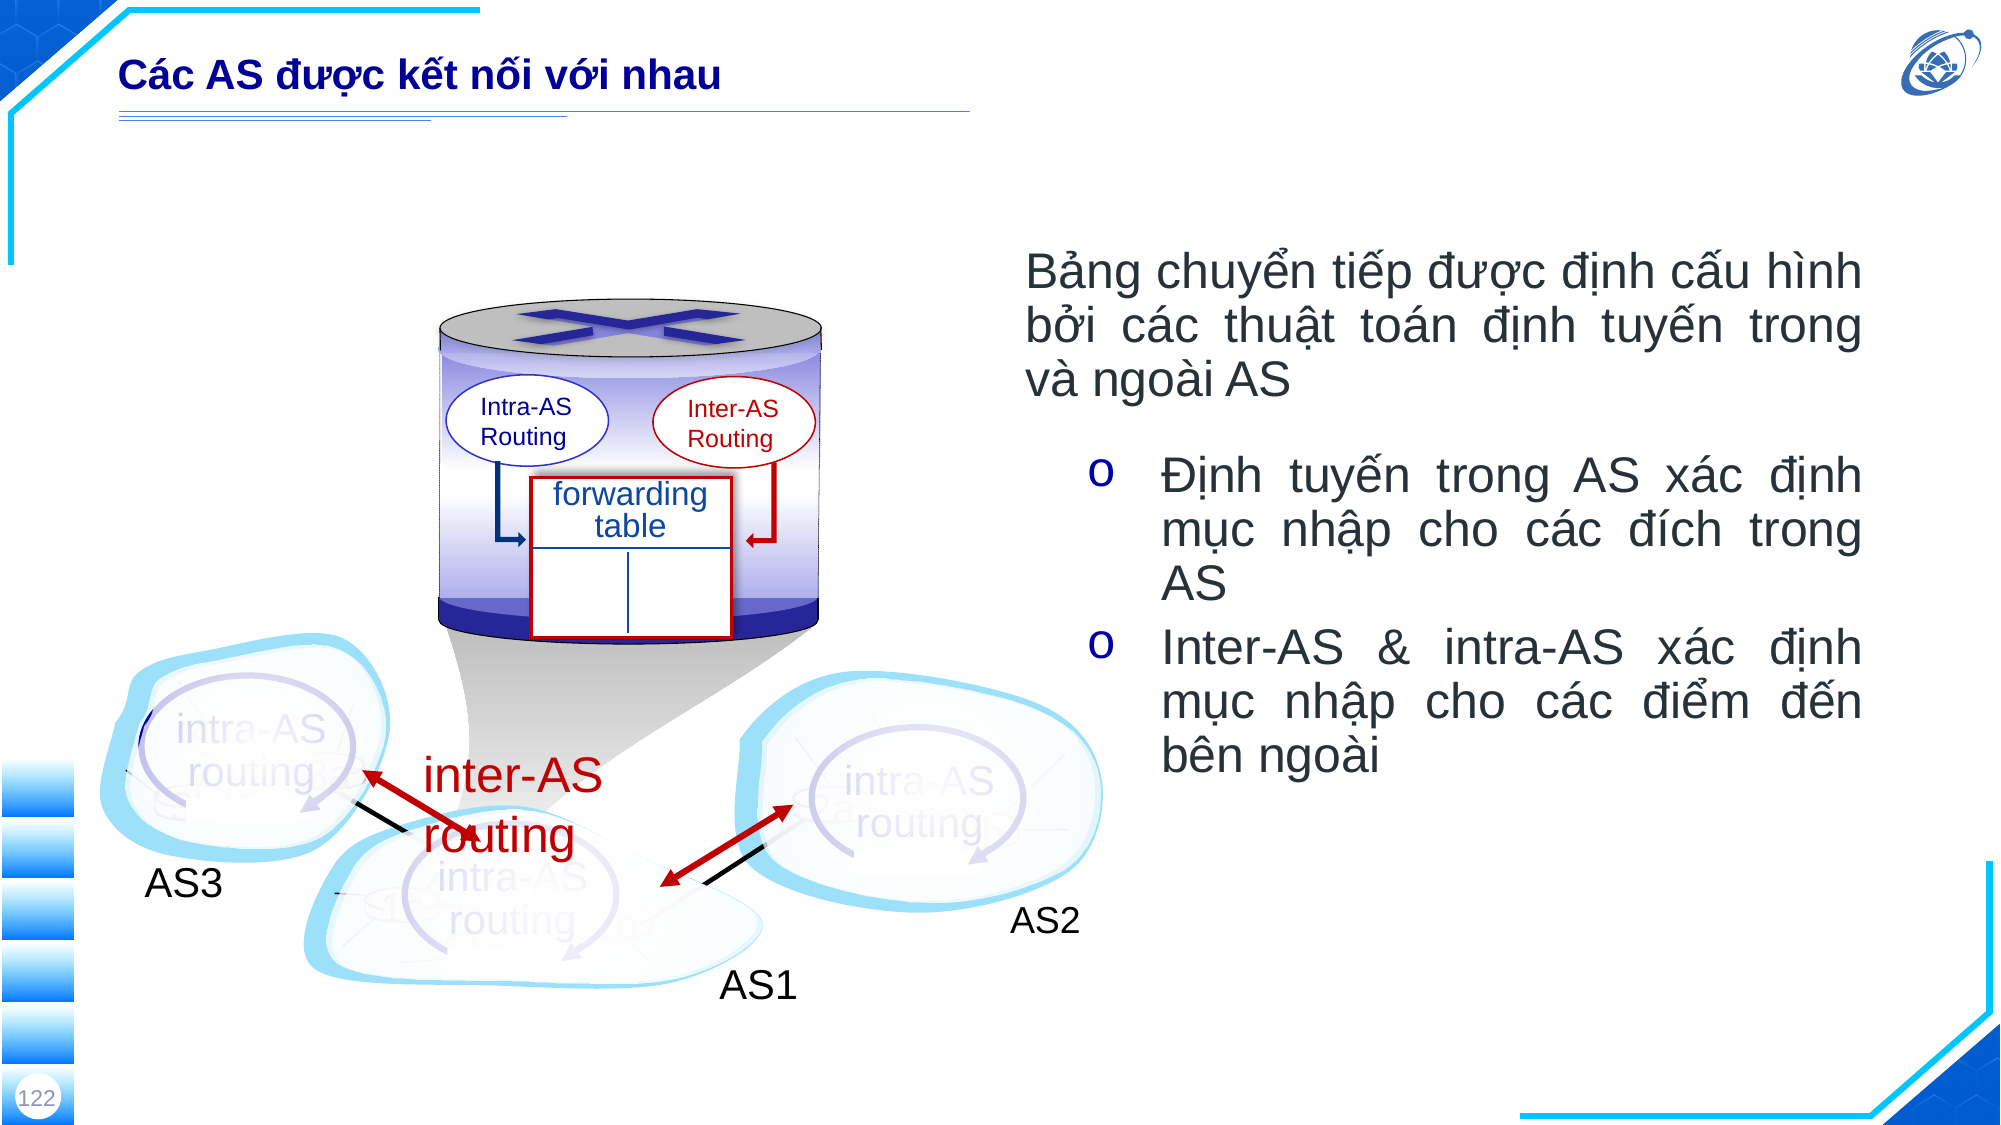

# Các AS được kết nối với nhau
Bảng chuyển tiếp được định cấu hình bởi các thuật toán định tuyến trong và ngoài AS

forwarding
table

Intra-AS
Routing

Inter-AS
Routing

Định tuyến trong AS xác định mục nhập cho các đích trong AS
Inter-AS & intra-AS xác định mục nhập cho các điểm đến bên ngoài

intra-AS
routing

intra-AS
routing

intra-AS
routing

inter-AS routing

3c

3a
2c

3b
2a

2b

1c

AS3

1a

AS2
1b

1d

AS1

122